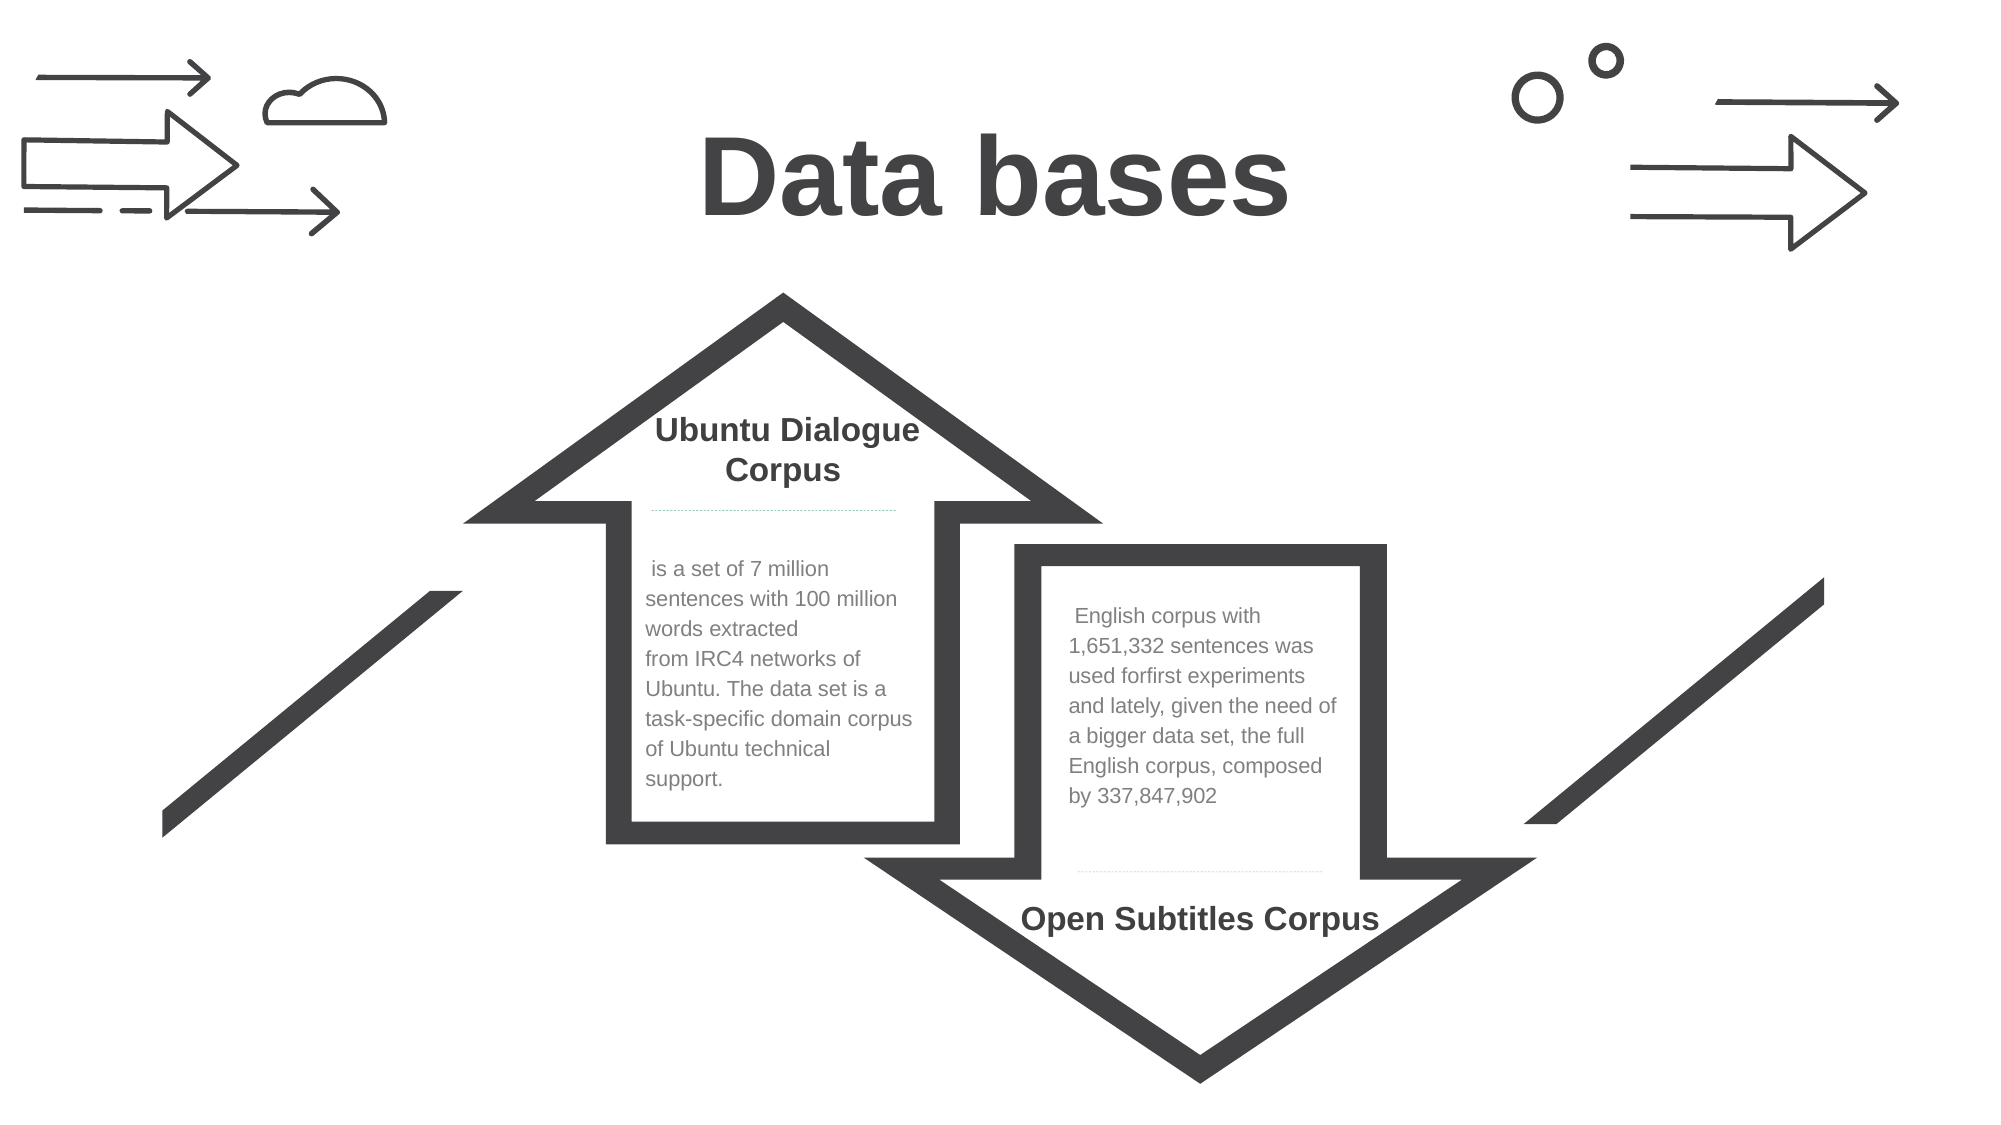

Data bases

 Ubuntu Dialogue Corpus

 is a set of 7 million sentences with 100 million words extracted
from IRC4 networks of Ubuntu. The data set is a task-specific domain corpus of Ubuntu technical
support.

 English corpus with 1,651,332 sentences was used forfirst experiments and lately, given the need of a bigger data set, the full English corpus, composed
by 337,847,902

Open Subtitles Corpus